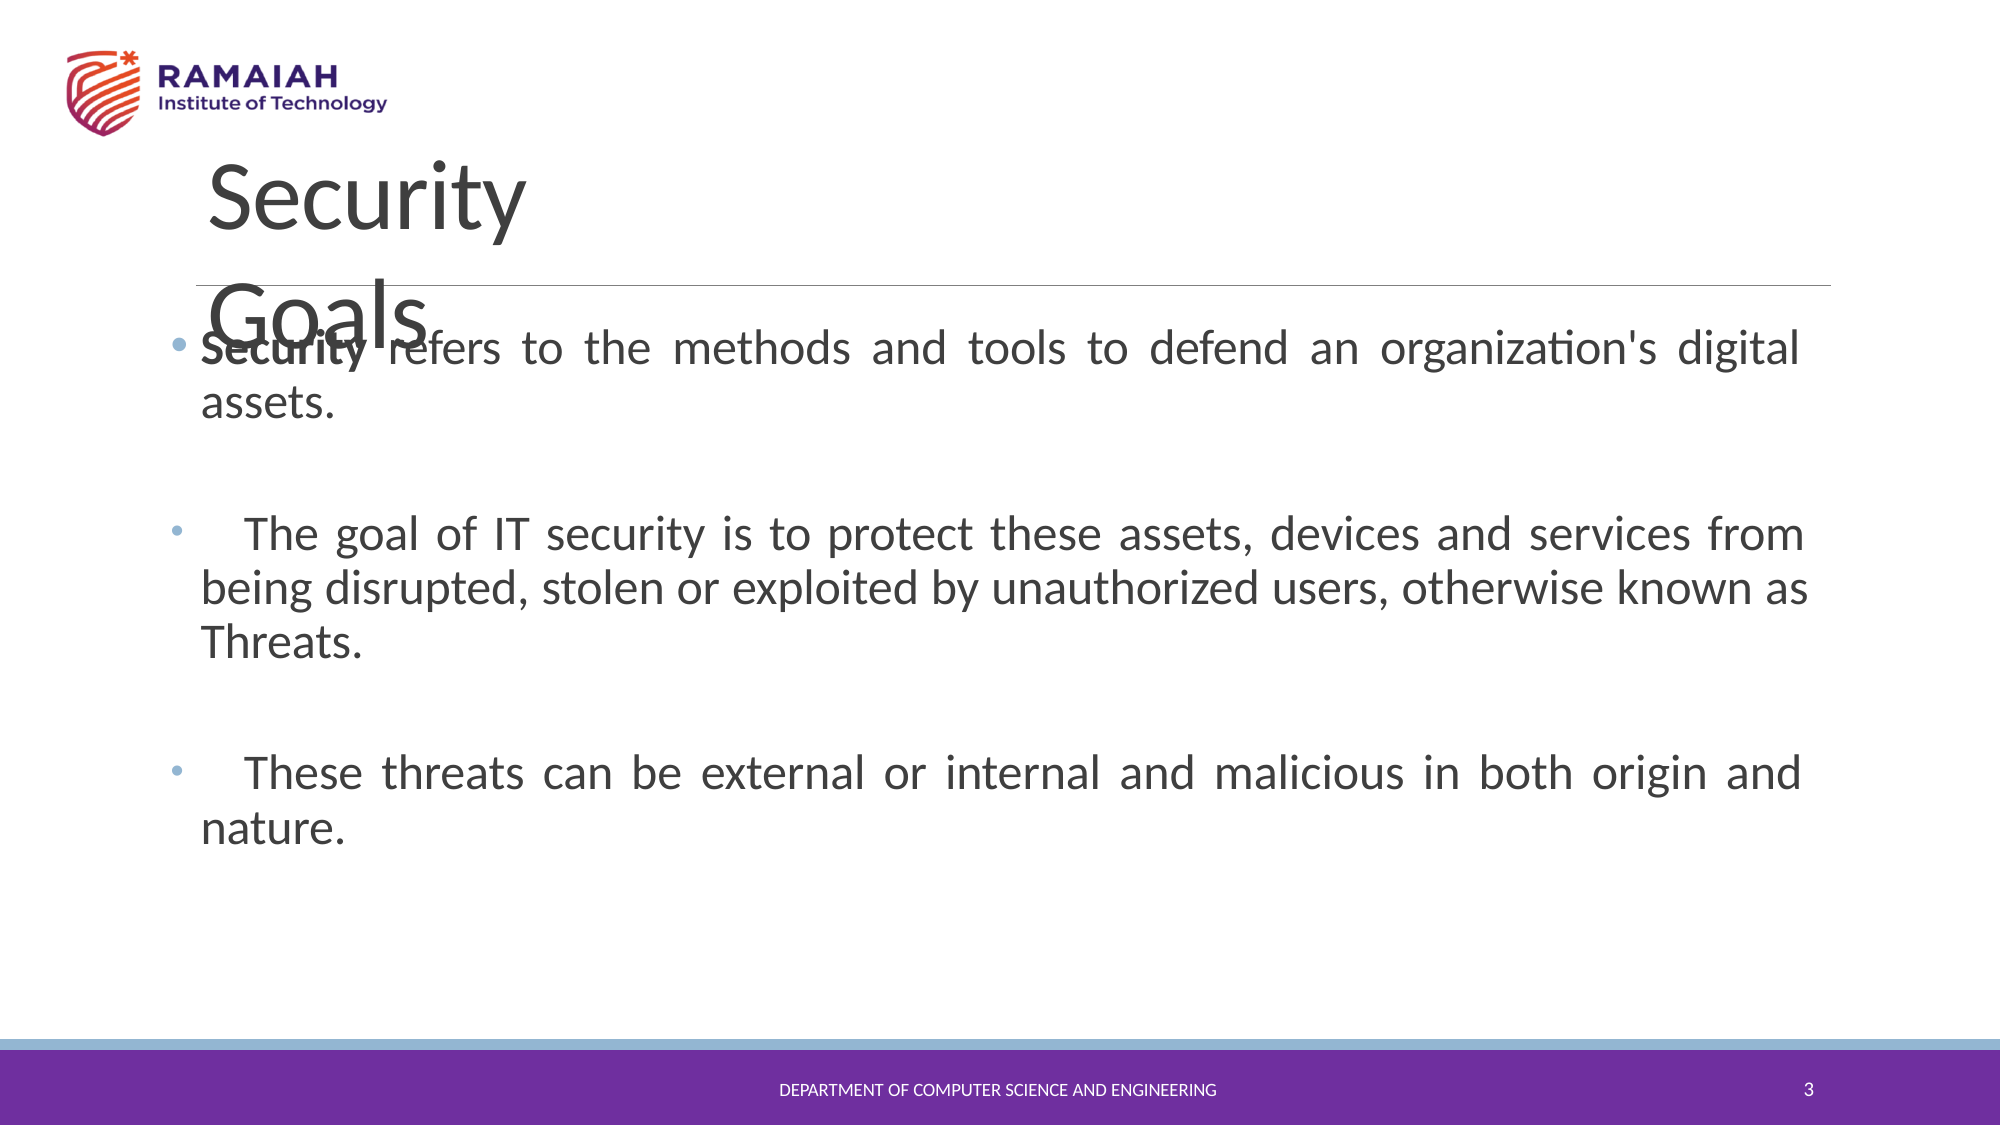

# Security Goals
Security refers to the methods and tools to defend an organization's digital  assets.

	The goal of IT security is to protect these assets, devices and services from  being disrupted, stolen or exploited by unauthorized users, otherwise known as  Threats.

	These threats can be external or internal and malicious in both origin and  nature.
3
DEPARTMENT OF COMPUTER SCIENCE AND ENGINEERING